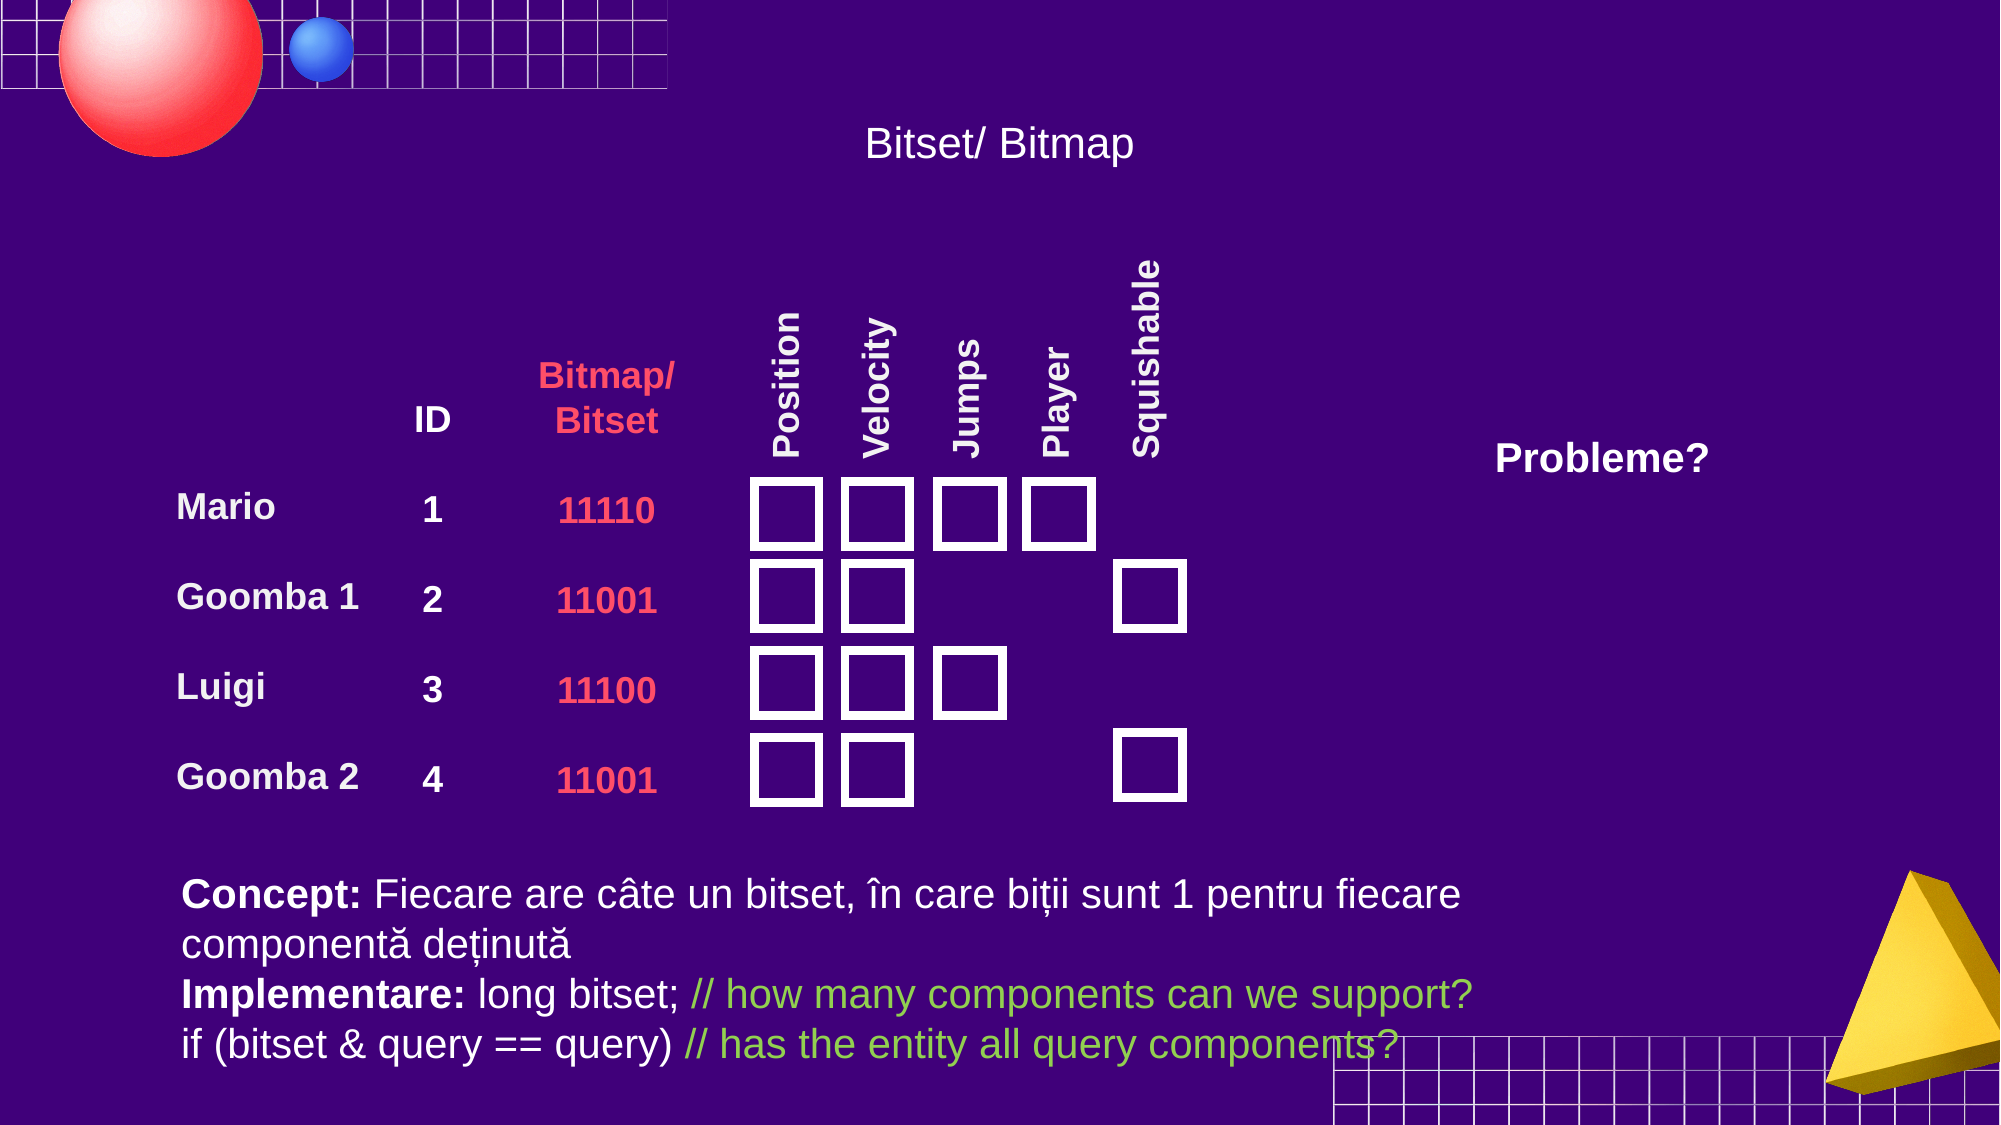

Bitset/ Bitmap
Position

Velocity

Jumps

Player

Squishable
Bitmap/Bitset

11110

11001

11100

11001
ID

1

2

3

4
Probleme?
Mario

Goomba 1

Luigi
Goomba 2

Concept: Fiecare are câte un bitset, în care biții sunt 1 pentru fiecare
componentă deținută
Implementare: long bitset; // how many components can we support?
if (bitset & query == query) // has the entity all query components?